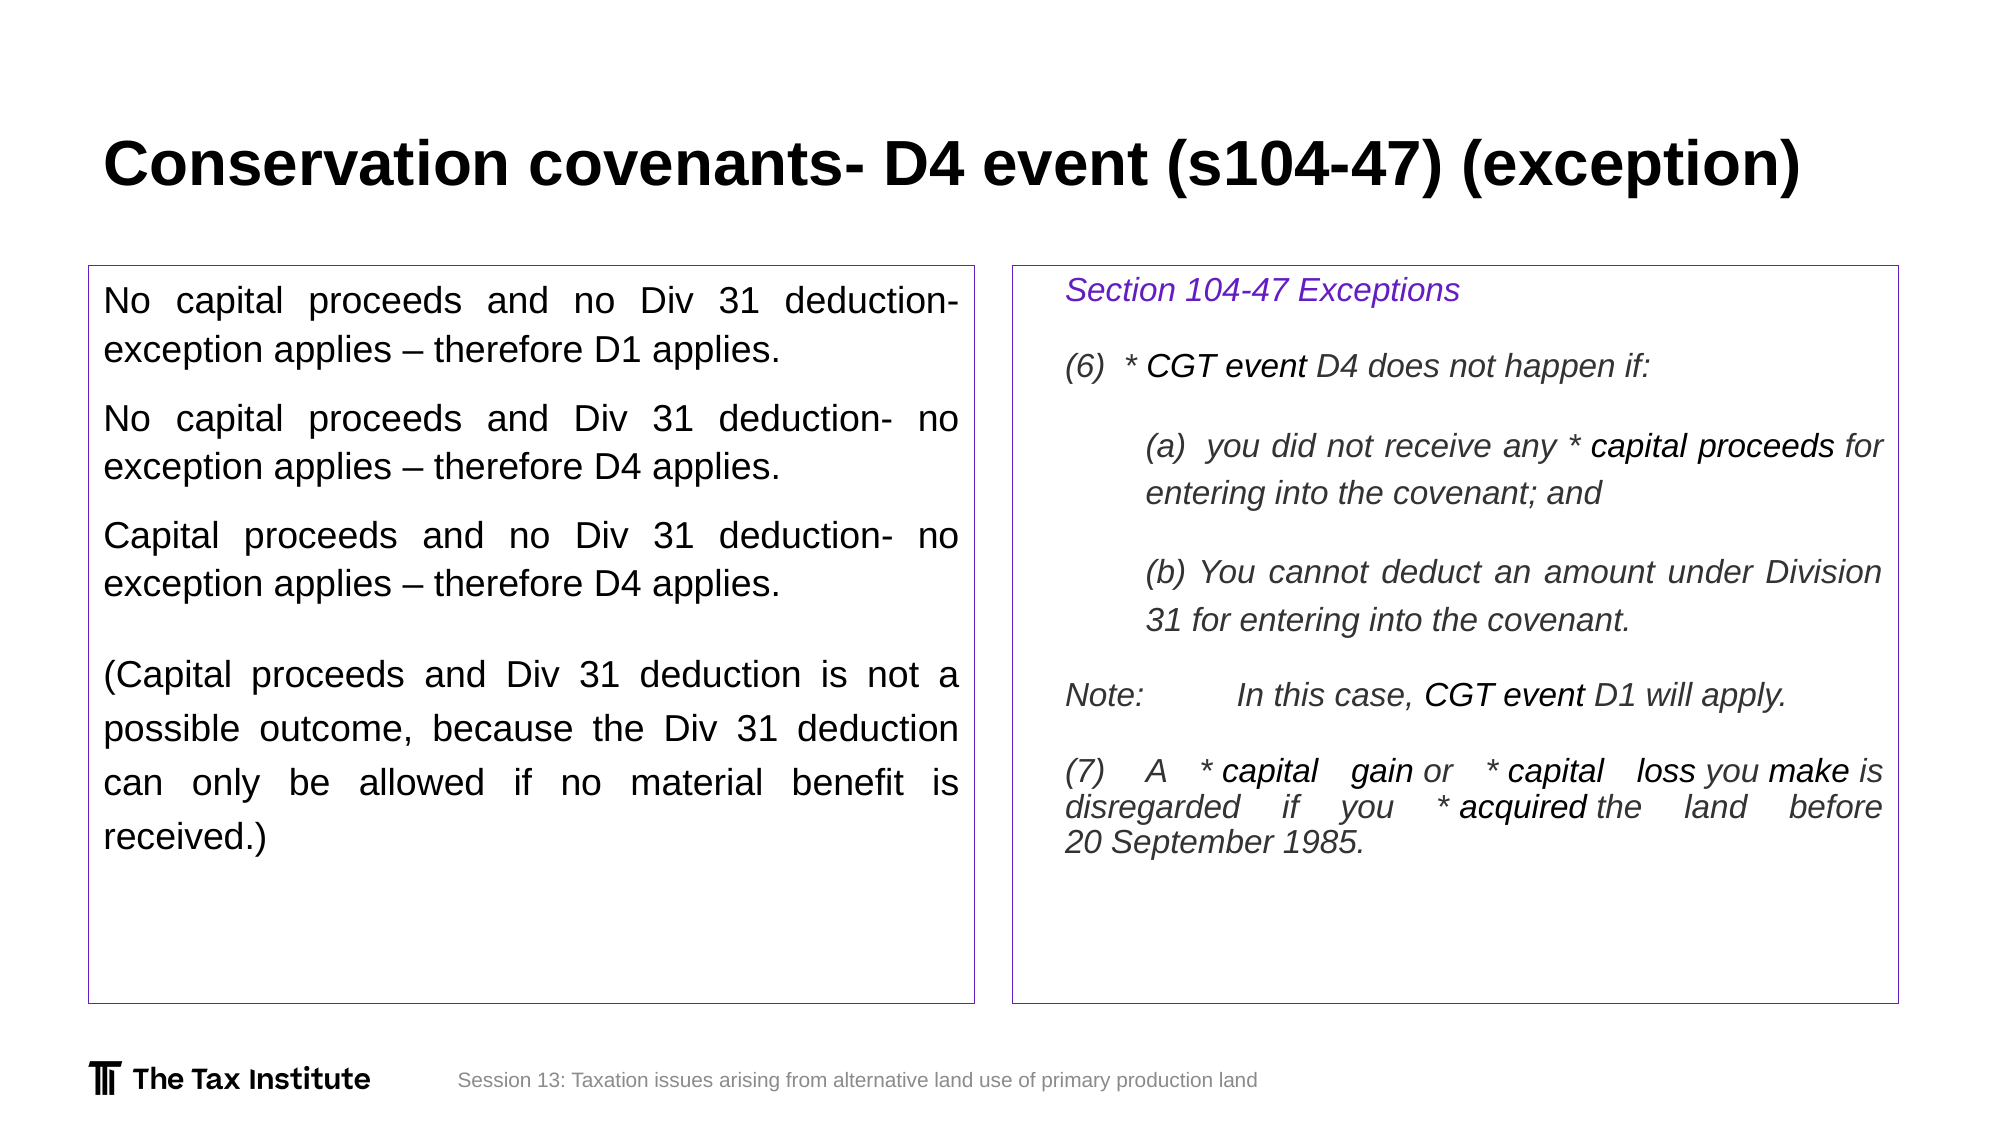

# Conservation covenants- D4 event (s104-47) (exception)
No capital proceeds and no Div 31 deduction- exception applies – therefore D1 applies.
No capital proceeds and Div 31 deduction- no exception applies – therefore D4 applies.
Capital proceeds and no Div 31 deduction- no exception applies – therefore D4 applies.
(Capital proceeds and Div 31 deduction is not a possible outcome, because the Div 31 deduction can only be allowed if no material benefit is received.)

Section 104-47 Exceptions
(6)  * CGT event D4 does not happen if:
(a)  you did not receive any * capital proceeds for entering into the covenant; and
(b) You cannot deduct an amount under Division 31 for entering into the covenant.
Note:          In this case, CGT event D1 will apply.
(7)  A * capital gain or * capital loss you make is disregarded if you * acquired the land before 20 September 1985.

Session 13: Taxation issues arising from alternative land use of primary production land